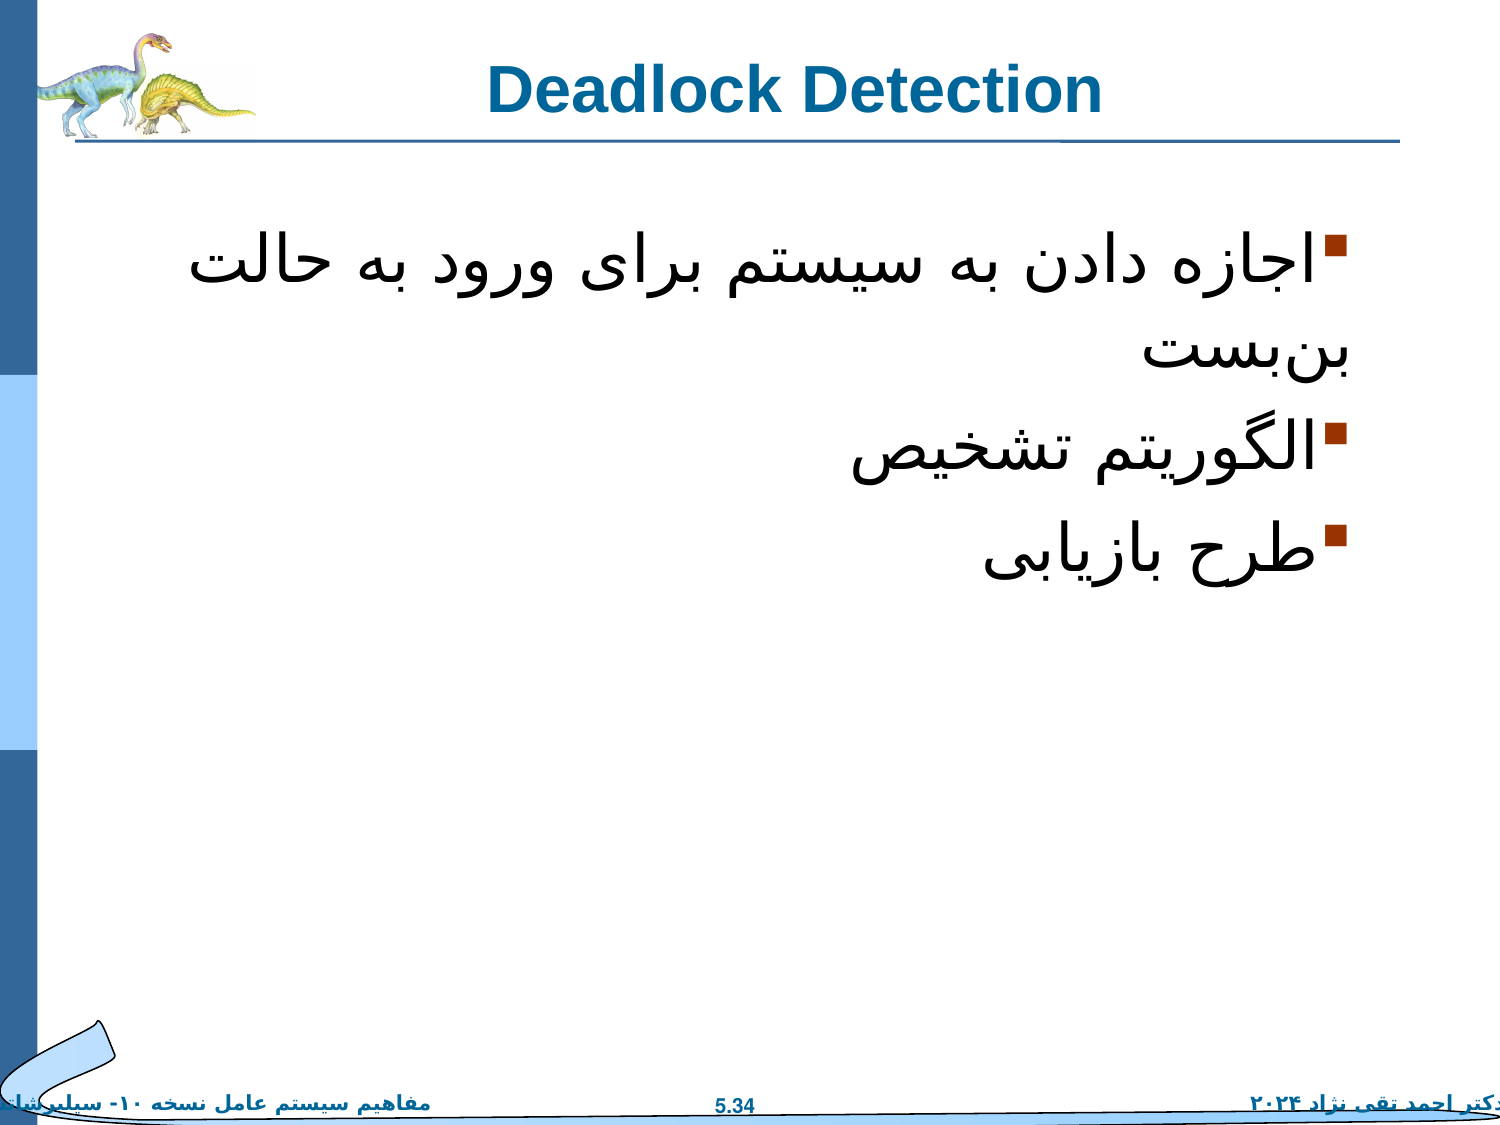

# Deadlock Detection
اجازه دادن به سیستم برای ورود به حالت بن‌بست
الگوریتم تشخیص
طرح بازیابی